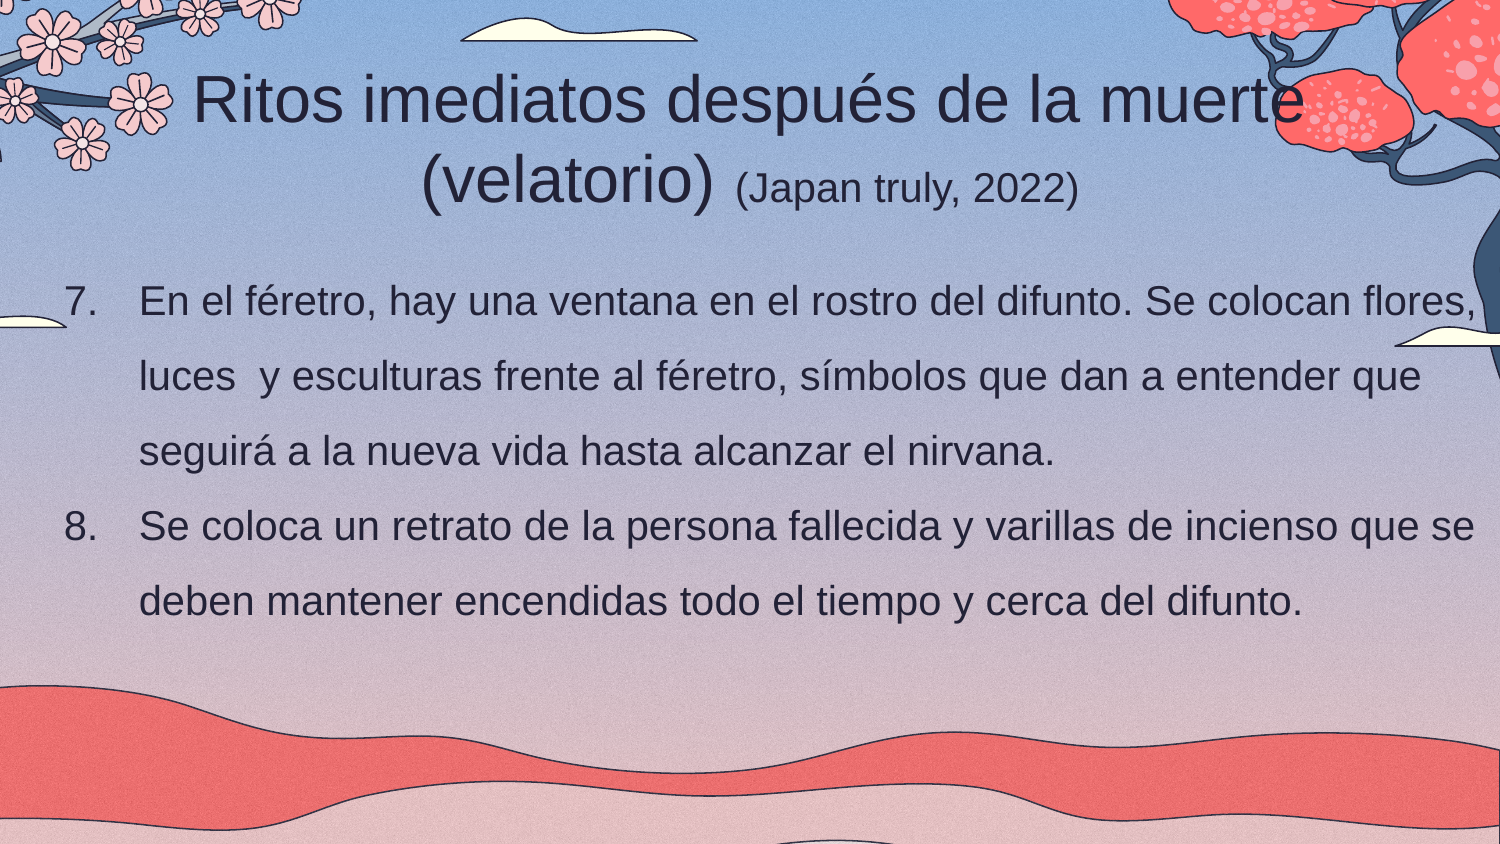

# Ritos imediatos después de la muerte (velatorio) (Japan truly, 2022)
En el féretro, hay una ventana en el rostro del difunto. Se colocan flores, luces  y esculturas frente al féretro, símbolos que dan a entender que seguirá a la nueva vida hasta alcanzar el nirvana.
Se coloca un retrato de la persona fallecida y varillas de incienso que se deben mantener encendidas todo el tiempo y cerca del difunto.